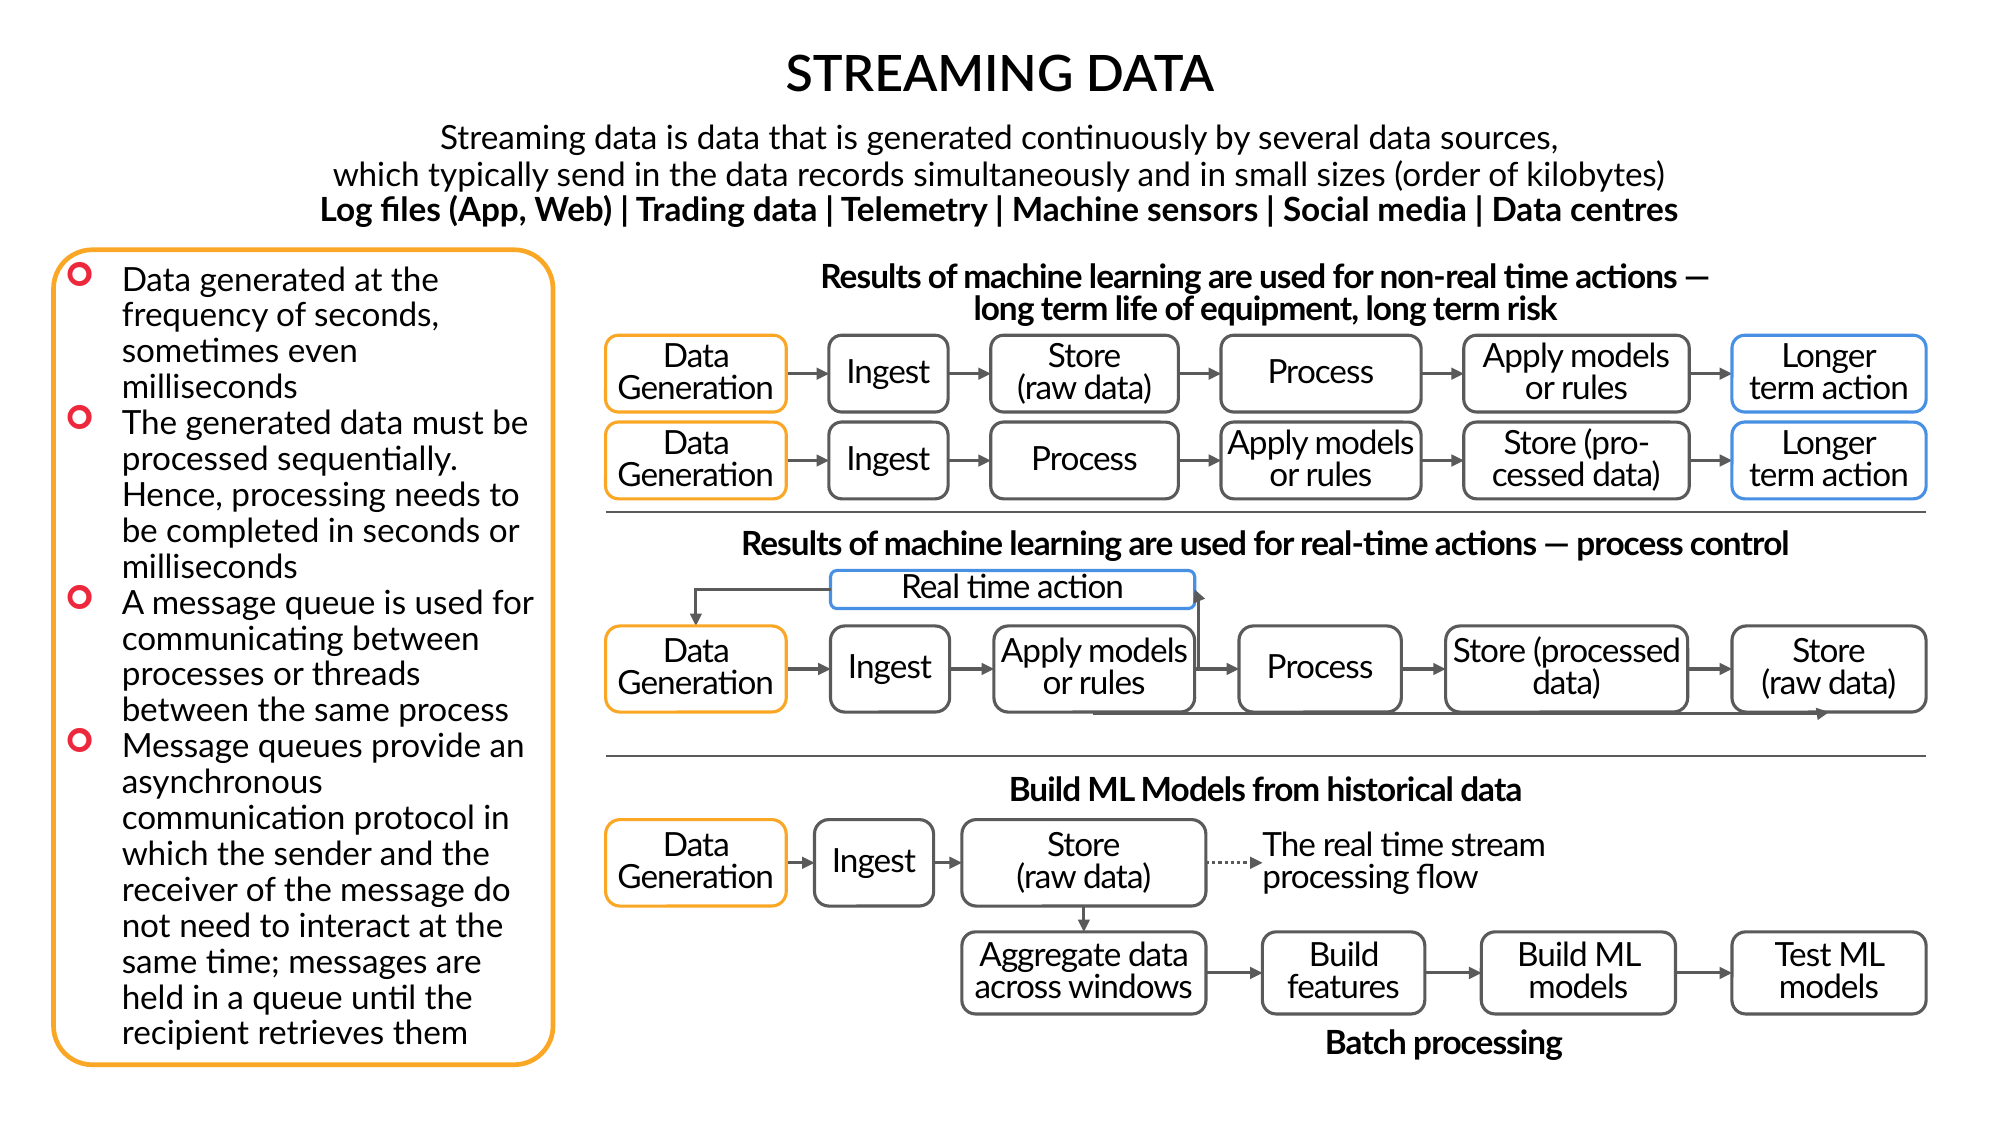

STREAMING DATA
Streaming data is data that is generated continuously by several data sources,
which typically send in the data records simultaneously and in small sizes (order of kilobytes)
Log files (App, Web) | Trading data | Telemetry | Machine sensors | Social media | Data centres
Data generated at the frequency of seconds, sometimes even milliseconds
The generated data must be processed sequentially. Hence, processing needs to be completed in seconds or milliseconds
A message queue is used for communicating between processes or threads between the same process
Message queues provide an asynchronous communication protocol in which the sender and the receiver of the message do not need to interact at the same time; messages are held in a queue until the recipient retrieves them
Results of machine learning are used for non-real time actions —
long term life of equipment, long term risk
Data Generation
Ingest
Store
(raw data)
Process
Apply models
or rules
Longer
term action
Data Generation
Ingest
Process
Apply models
or rules
Store (pro-cessed data)
Longer
term action
Results of machine learning are used for real-time actions — process control
Real time action
Data Generation
Ingest
Apply models or rules
Process
Store (processed data)
Store
(raw data)
Build ML Models from historical data
Data Generation
Ingest
Store
(raw data)
The real time stream processing flow
Aggregate data across windows
Build features
Build ML models
Test ML models
Batch processing